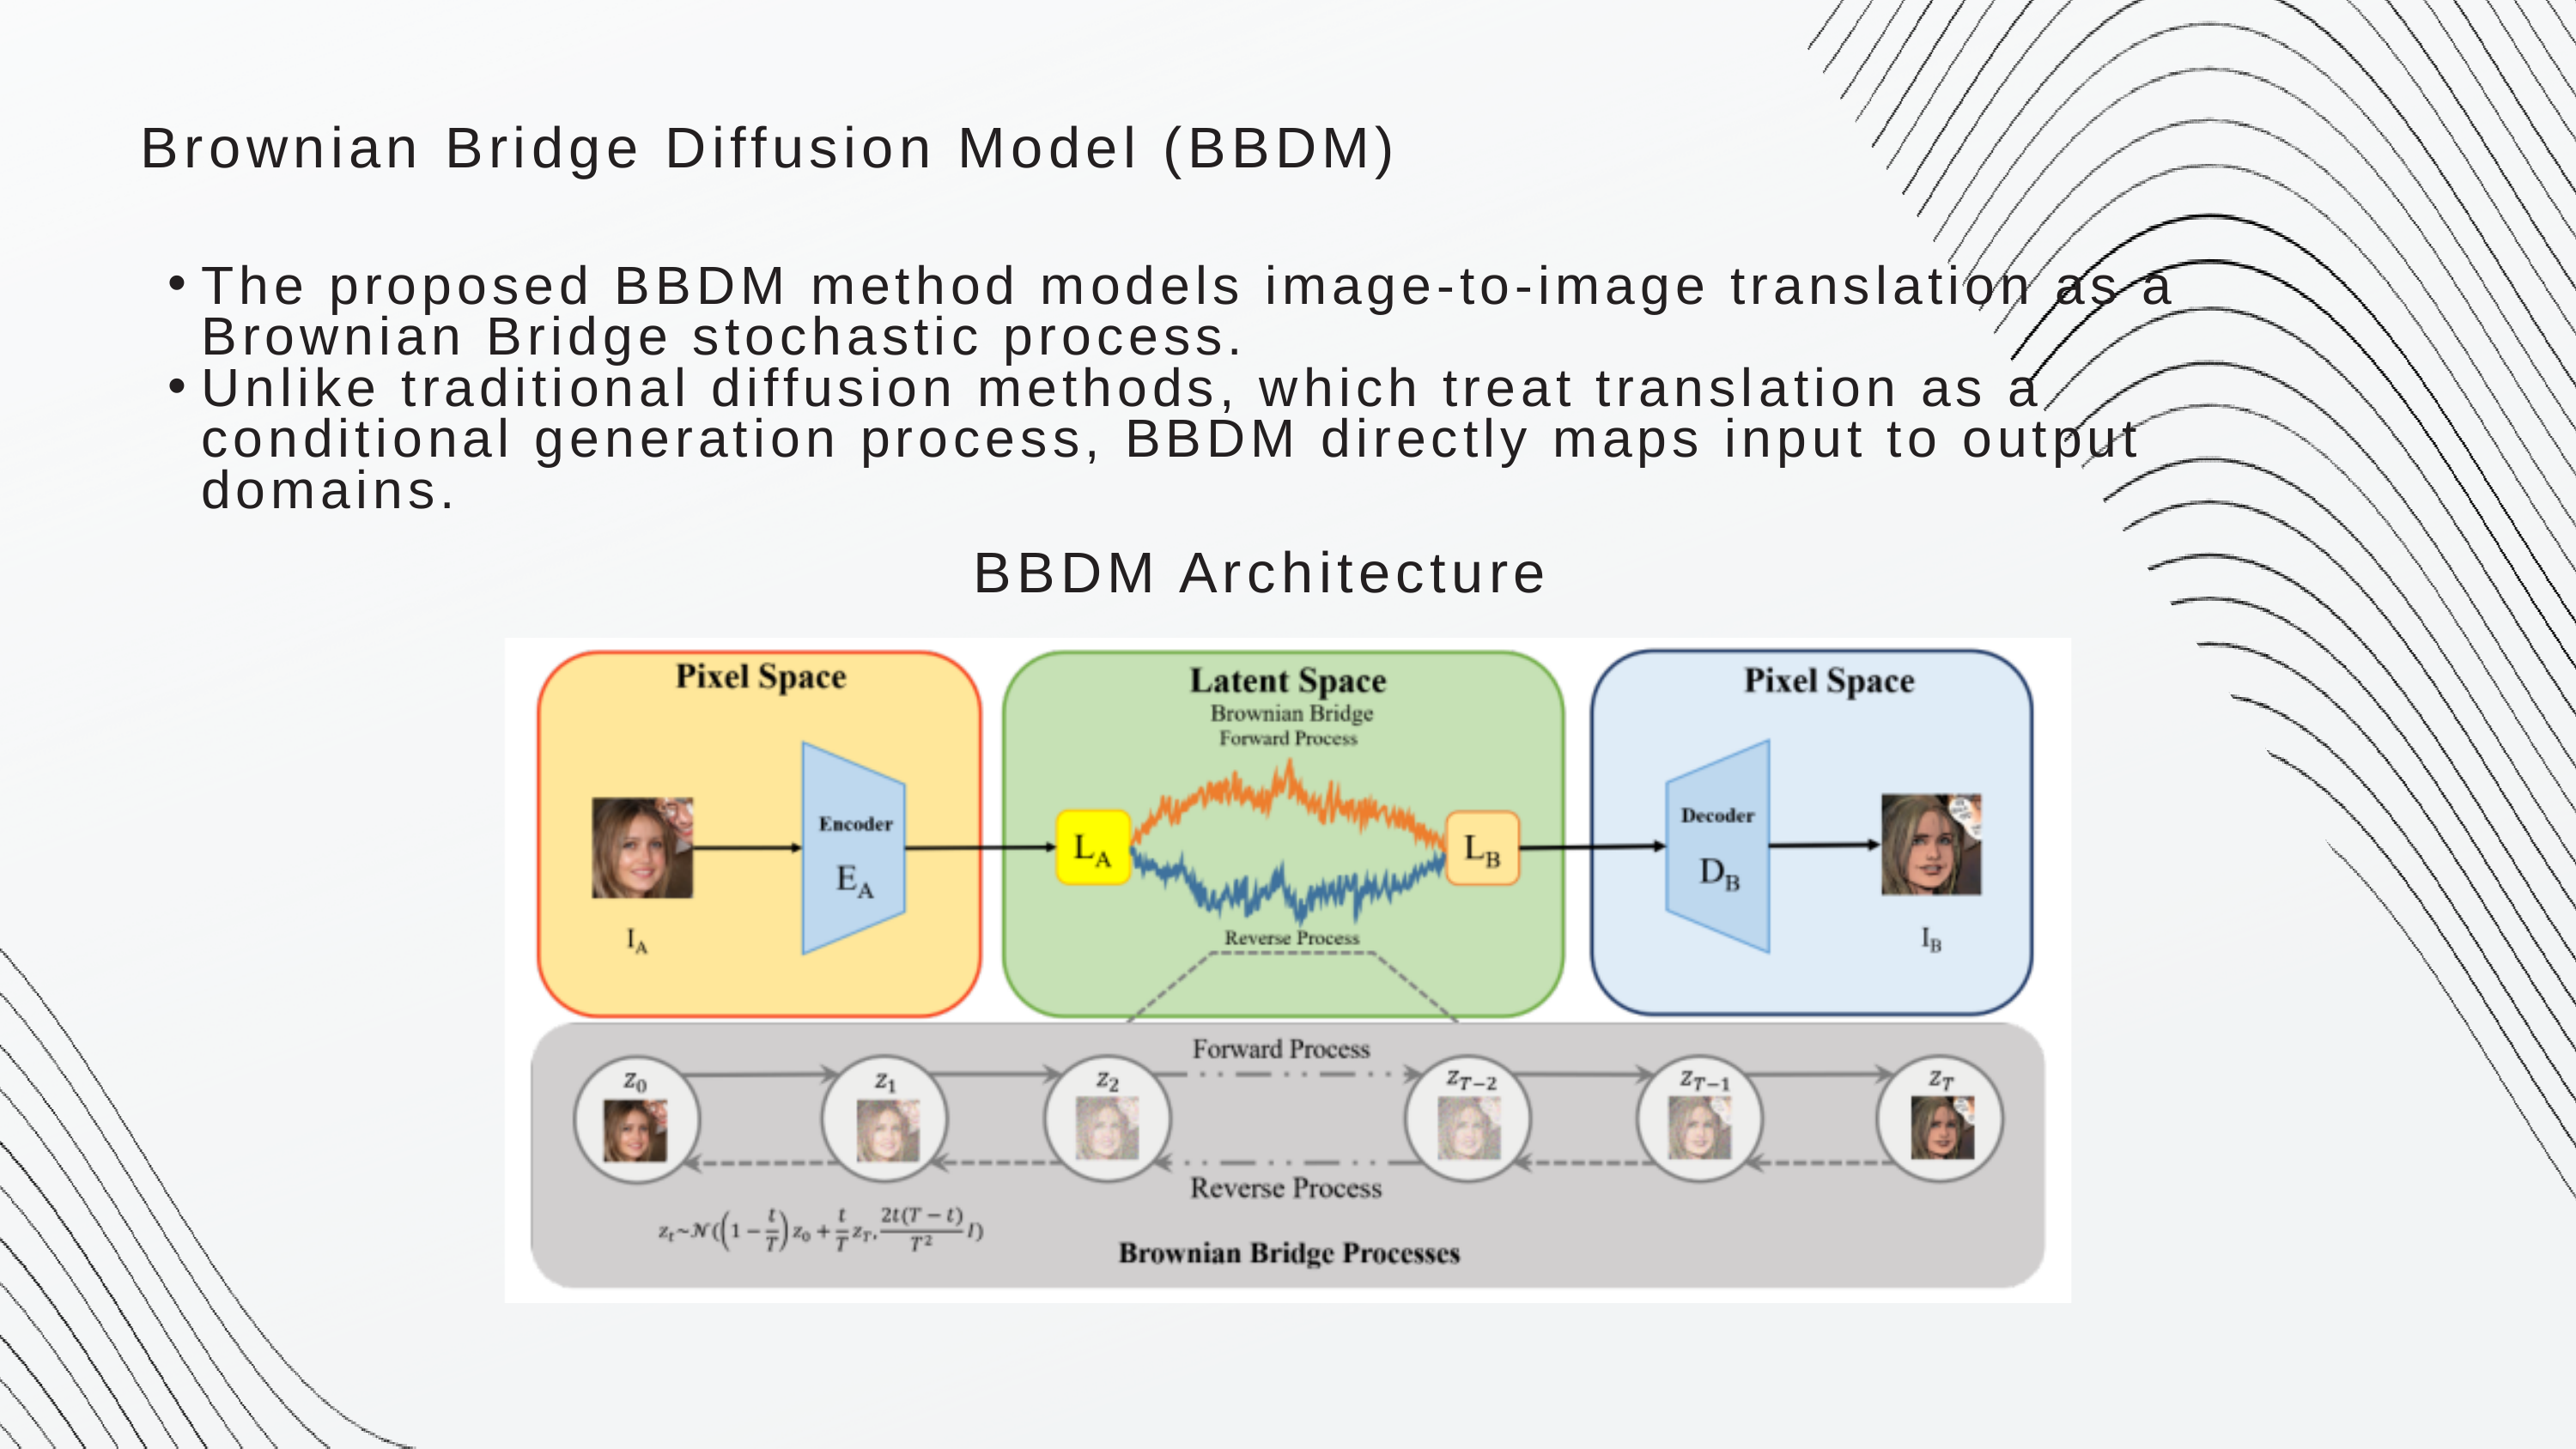

Brownian Bridge Diffusion Model (BBDM)

The proposed BBDM method models image-to-image translation as a Brownian Bridge stochastic process.
Unlike traditional diffusion methods, which treat translation as a conditional generation process, BBDM directly maps input to output domains.

BBDM Architecture